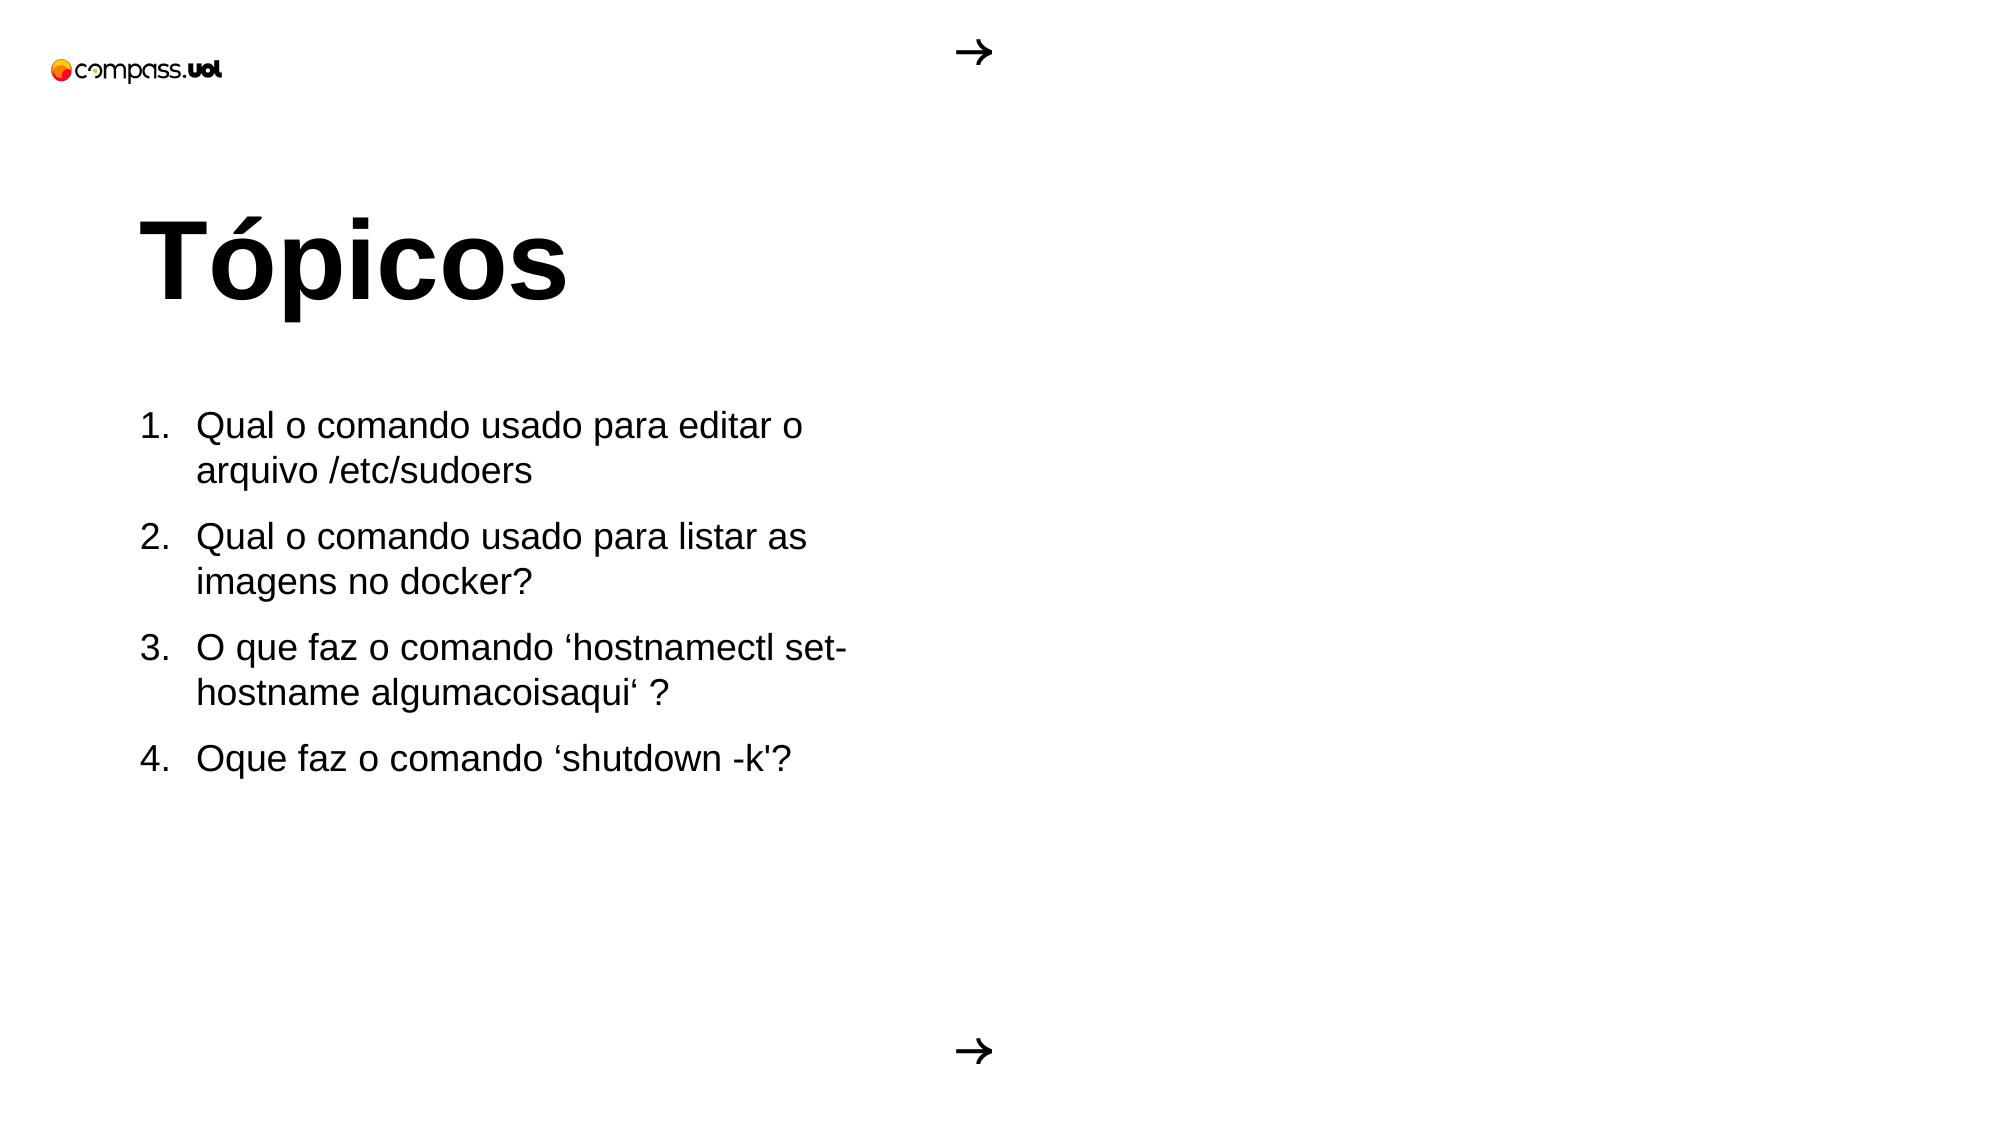

Tópicos

Qual o comando usado para editar o arquivo /etc/sudoers
Qual o comando usado para listar as imagens no docker?
O que faz o comando ‘hostnamectl set-hostname algumacoisaqui‘ ?
Oque faz o comando ‘shutdown -k'?